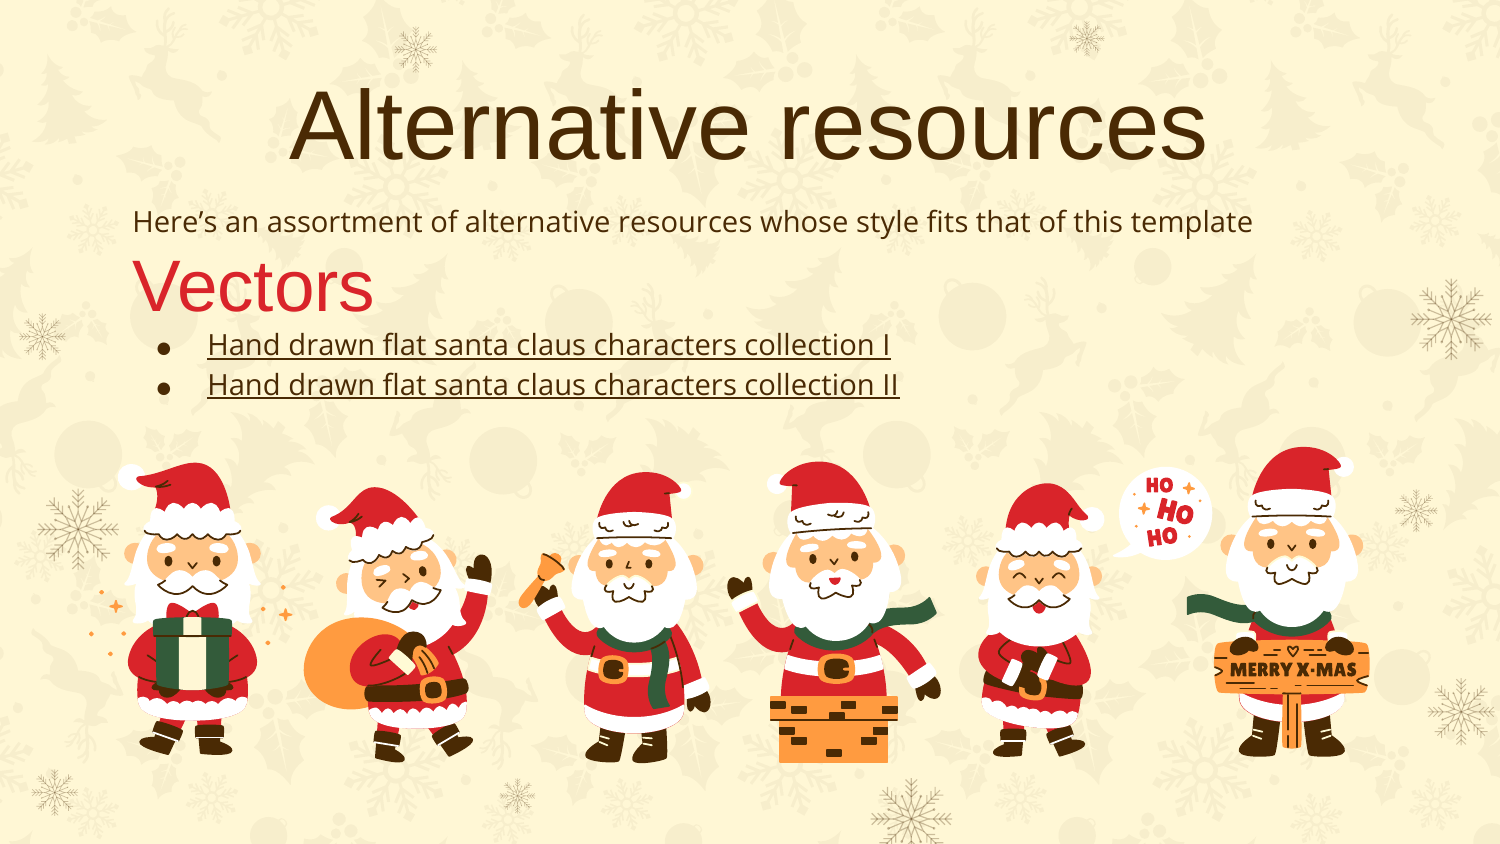

# Alternative resources
Here’s an assortment of alternative resources whose style fits that of this template Vectors
Hand drawn flat santa claus characters collection I
Hand drawn flat santa claus characters collection II